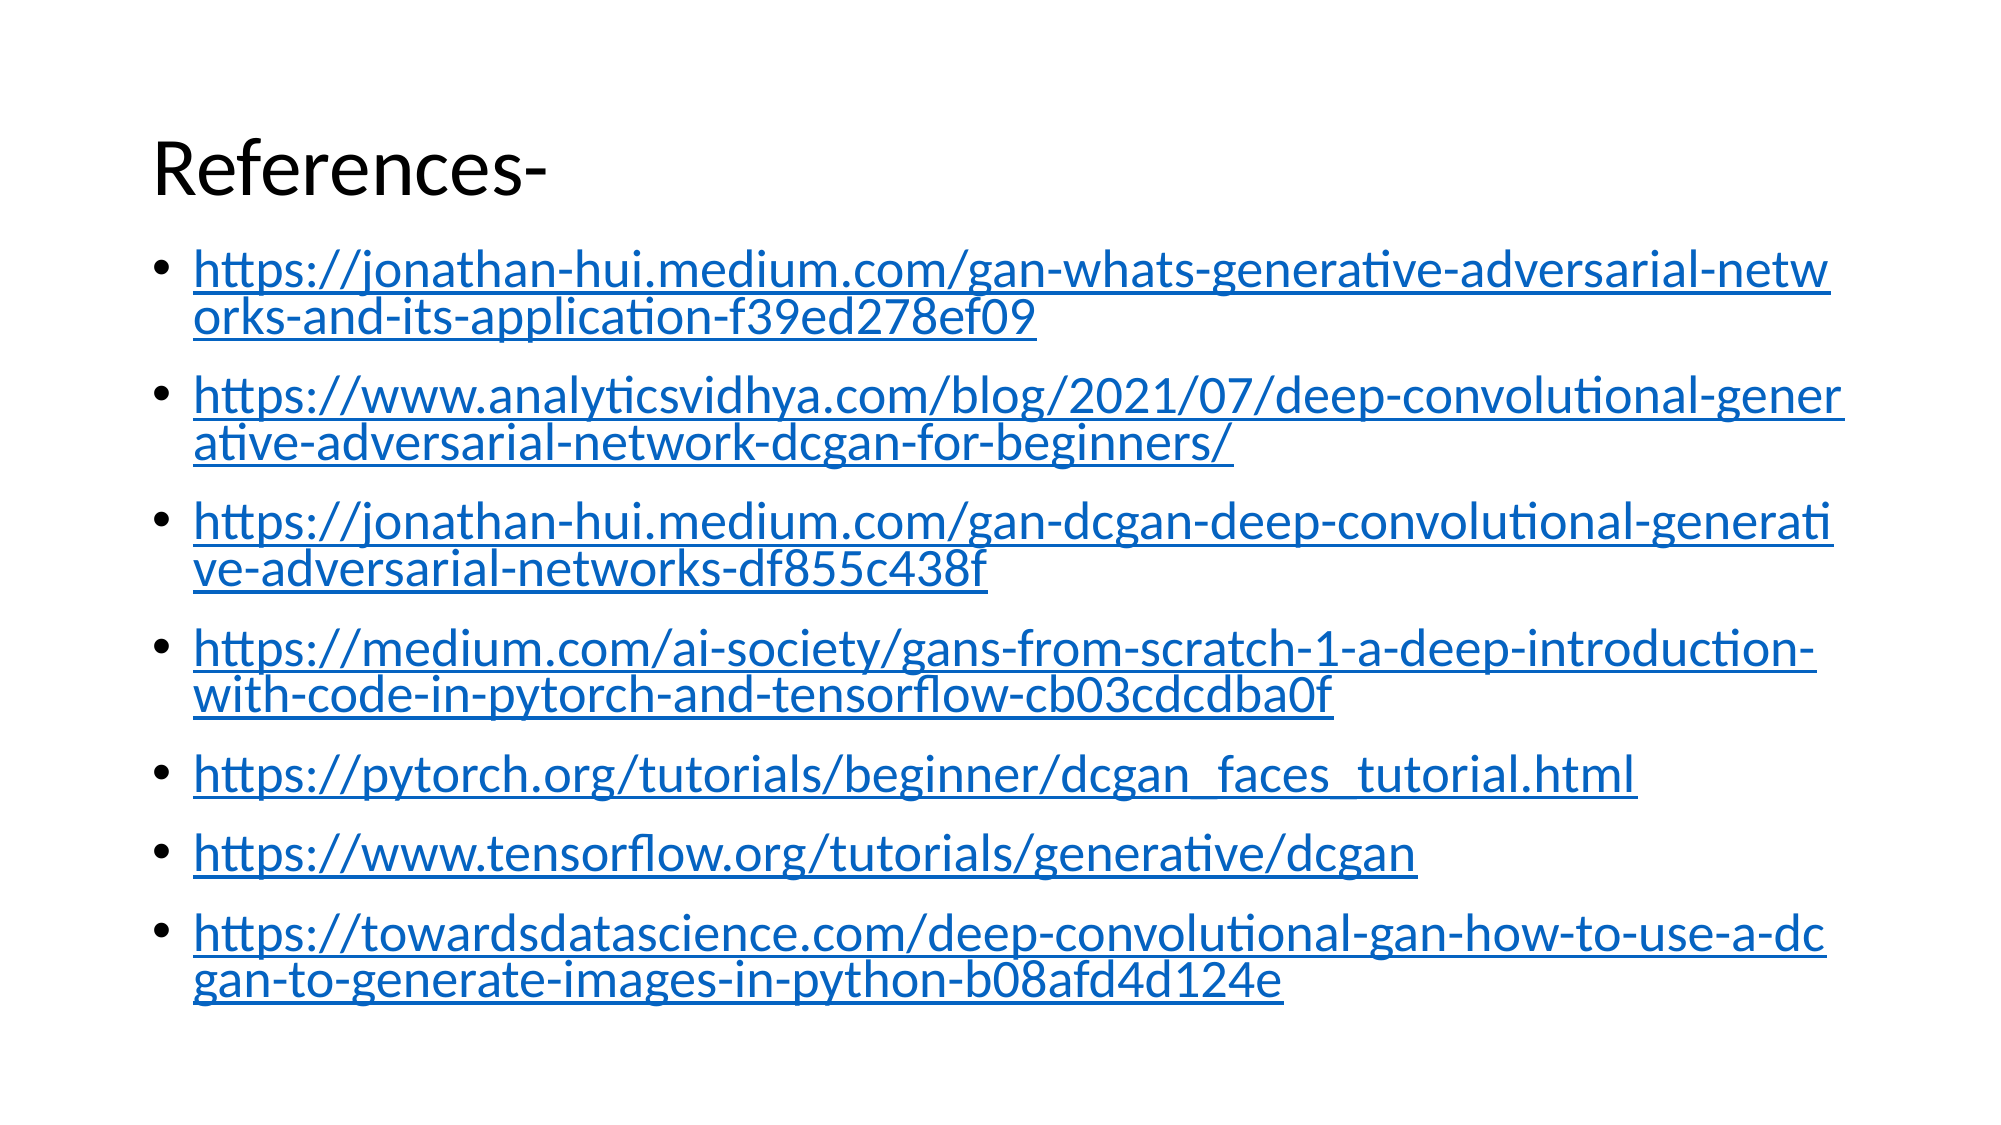

# References-
https://jonathan-hui.medium.com/gan-whats-generative-adversarial-networks-and-its-application-f39ed278ef09
https://www.analyticsvidhya.com/blog/2021/07/deep-convolutional-generative-adversarial-network-dcgan-for-beginners/
https://jonathan-hui.medium.com/gan-dcgan-deep-convolutional-generative-adversarial-networks-df855c438f
https://medium.com/ai-society/gans-from-scratch-1-a-deep-introduction-with-code-in-pytorch-and-tensorflow-cb03cdcdba0f
https://pytorch.org/tutorials/beginner/dcgan_faces_tutorial.html
https://www.tensorflow.org/tutorials/generative/dcgan
https://towardsdatascience.com/deep-convolutional-gan-how-to-use-a-dcgan-to-generate-images-in-python-b08afd4d124e